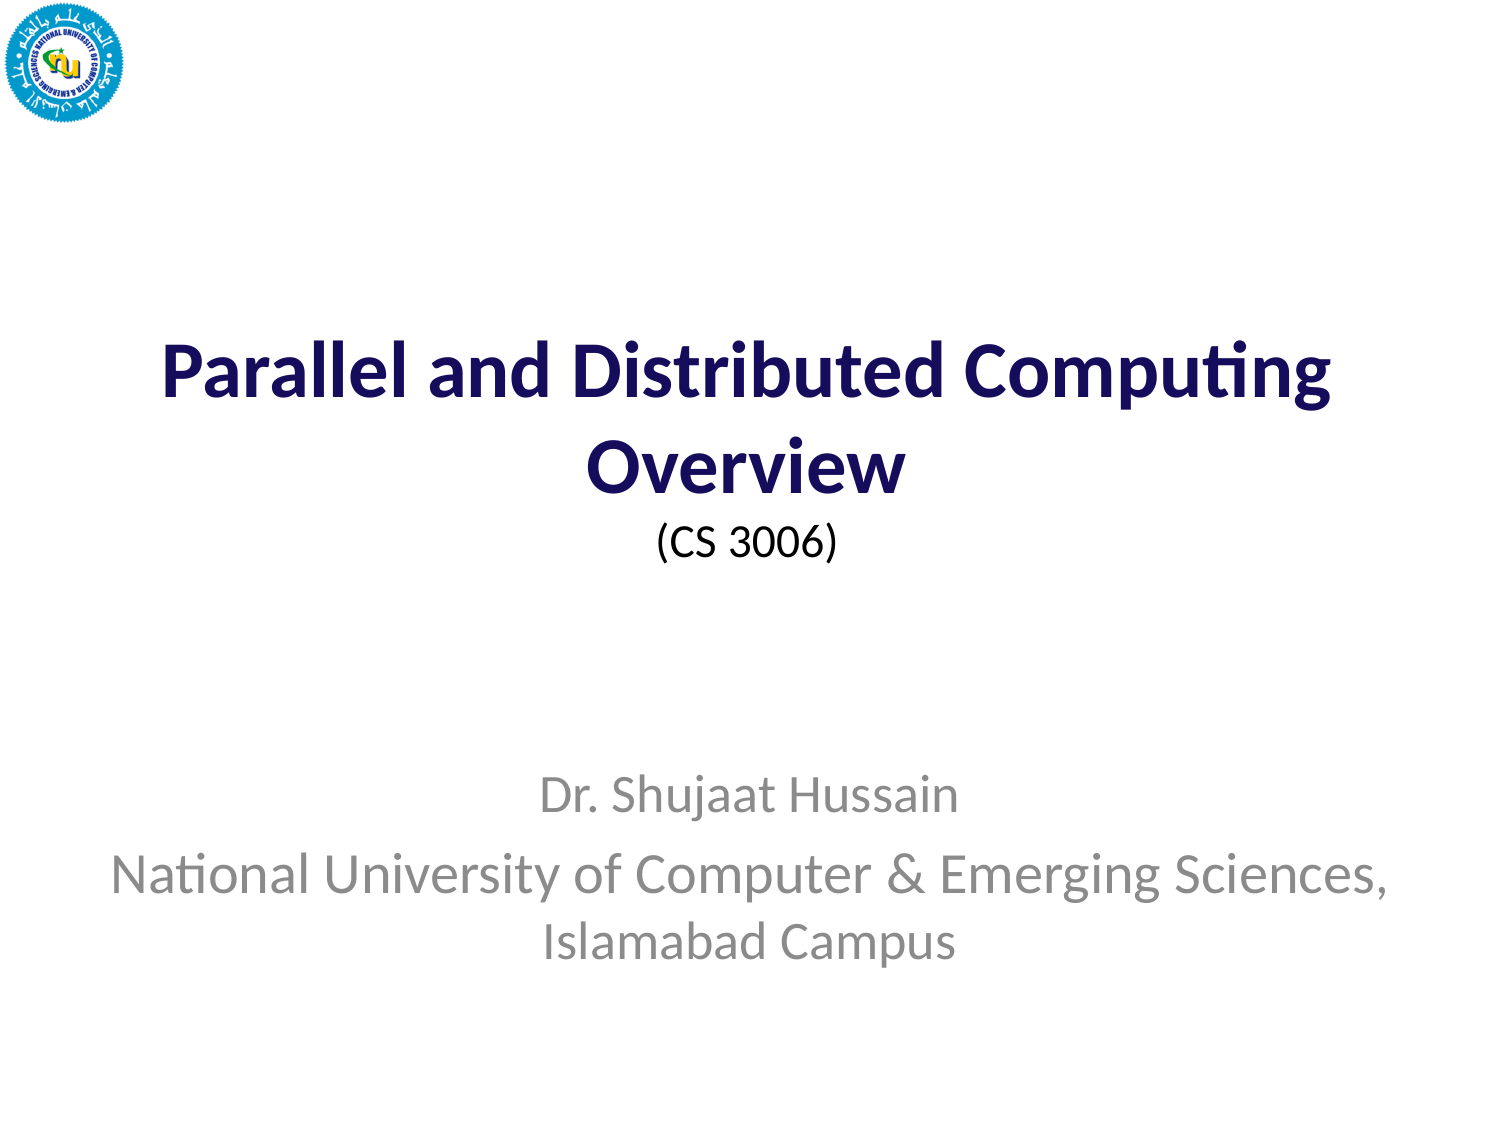

# Parallel and Distributed Computing Overview (CS 3006)

Dr. Shujaat Hussain
National University of Computer & Emerging Sciences, Islamabad Campus